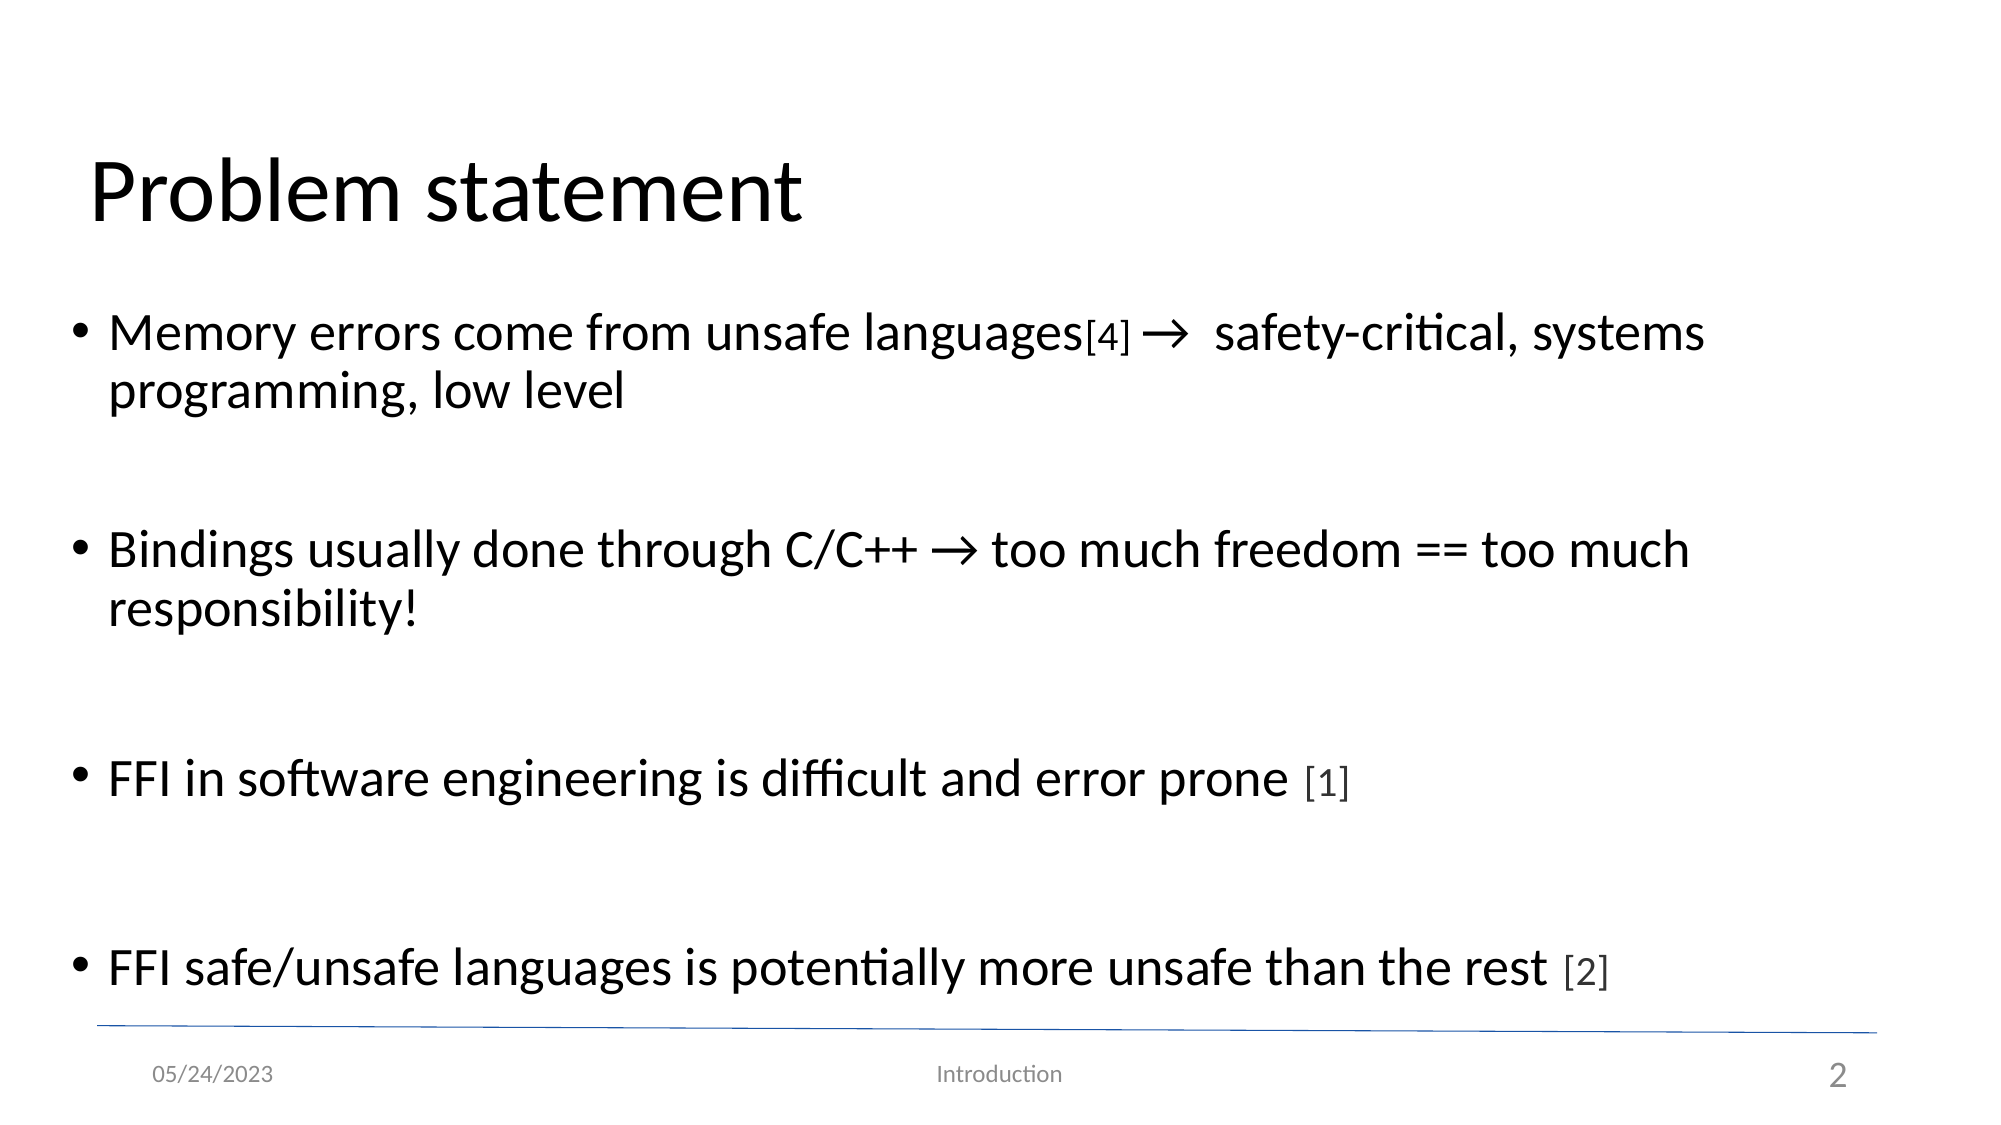

Problem statement
# Memory errors come from unsafe languages[4] →  safety-critical, systems programming, low level

Bindings usually done through C/C++ → too much freedom == too much responsibility!

FFI in software engineering is difficult and error prone [1]

FFI safe/unsafe languages is potentially more unsafe than the rest [2]

05/24/2023
Introduction
2